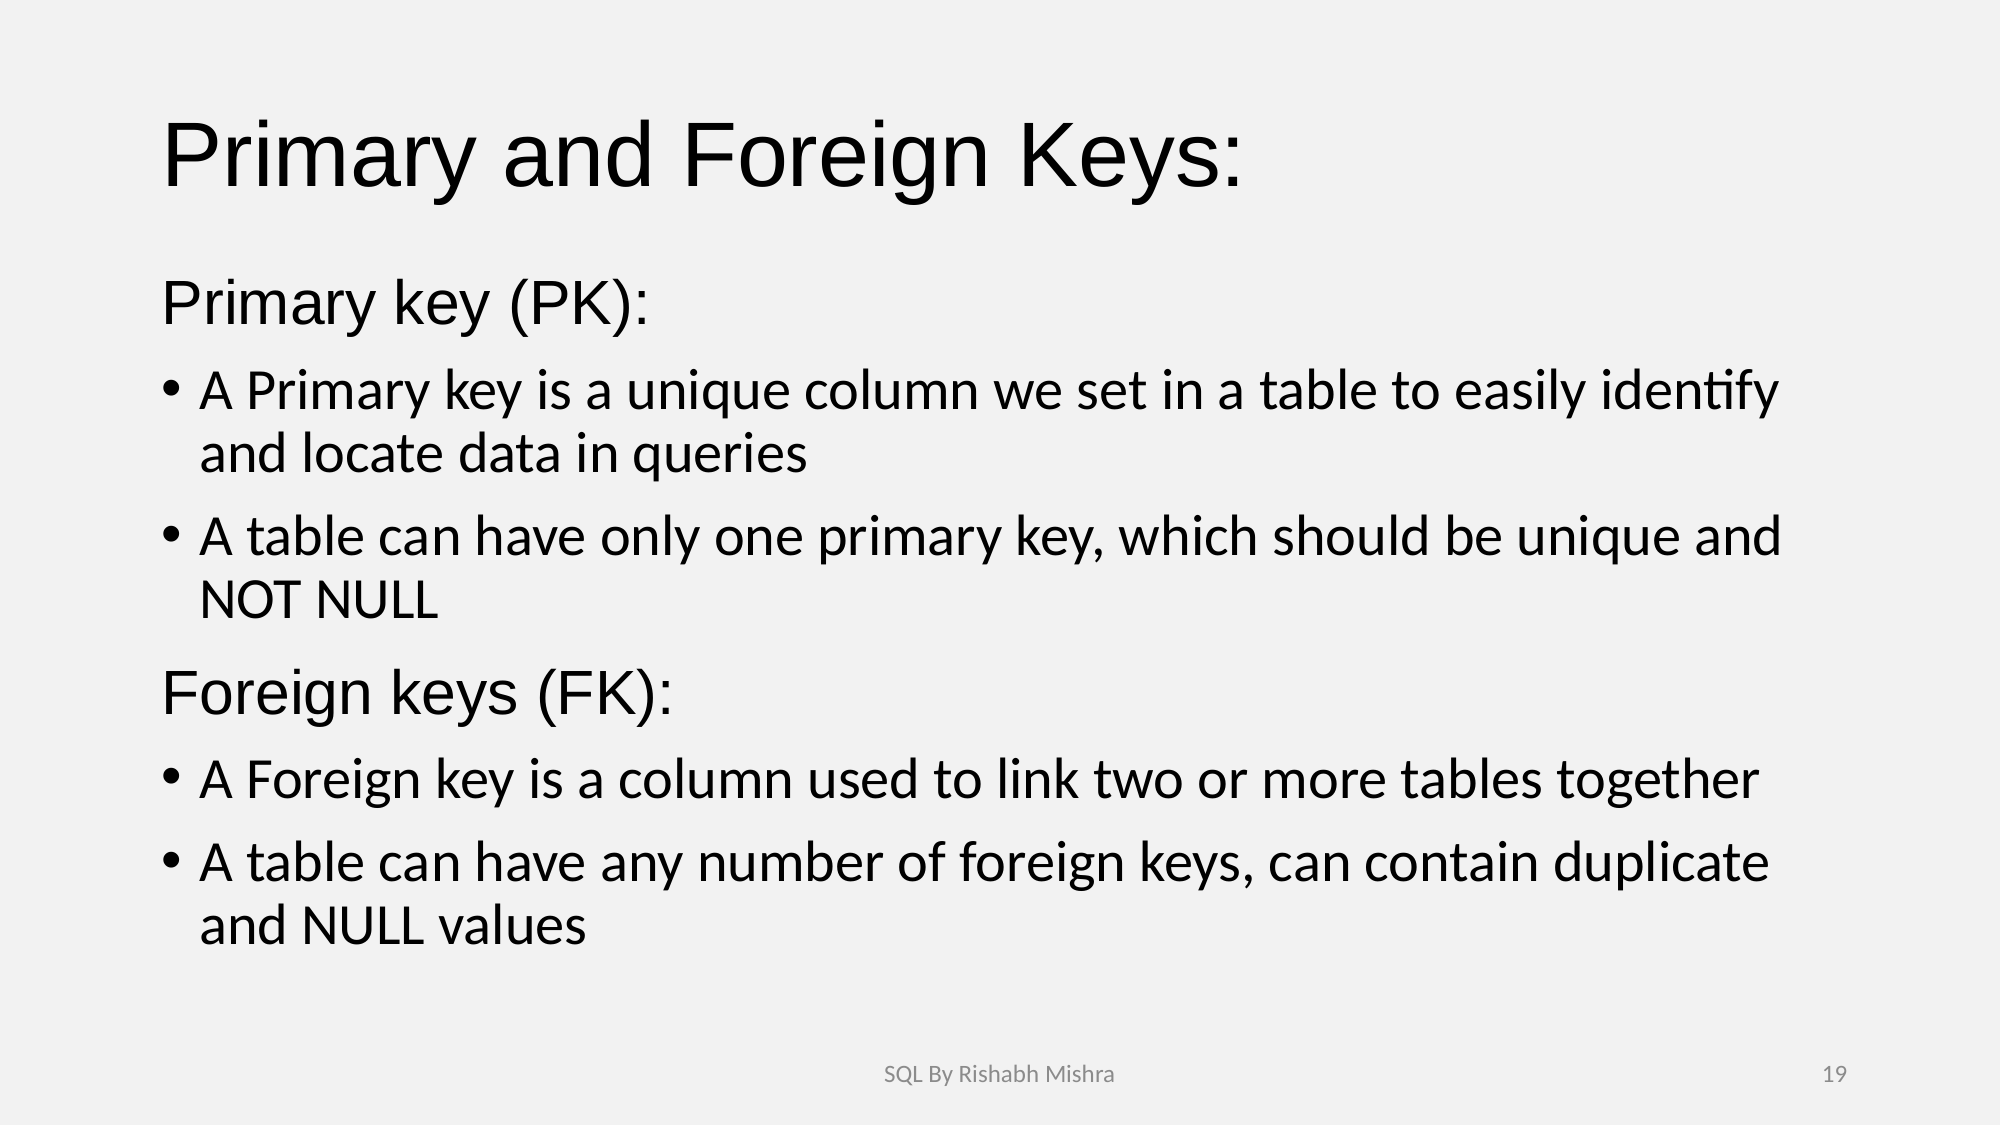

# Primary and Foreign Keys:
Primary key (PK):
A Primary key is a unique column we set in a table to easily identify and locate data in queries
A table can have only one primary key, which should be unique and NOT NULL
Foreign keys (FK):
A Foreign key is a column used to link two or more tables together
A table can have any number of foreign keys, can contain duplicate and NULL values
SQL By Rishabh Mishra
19